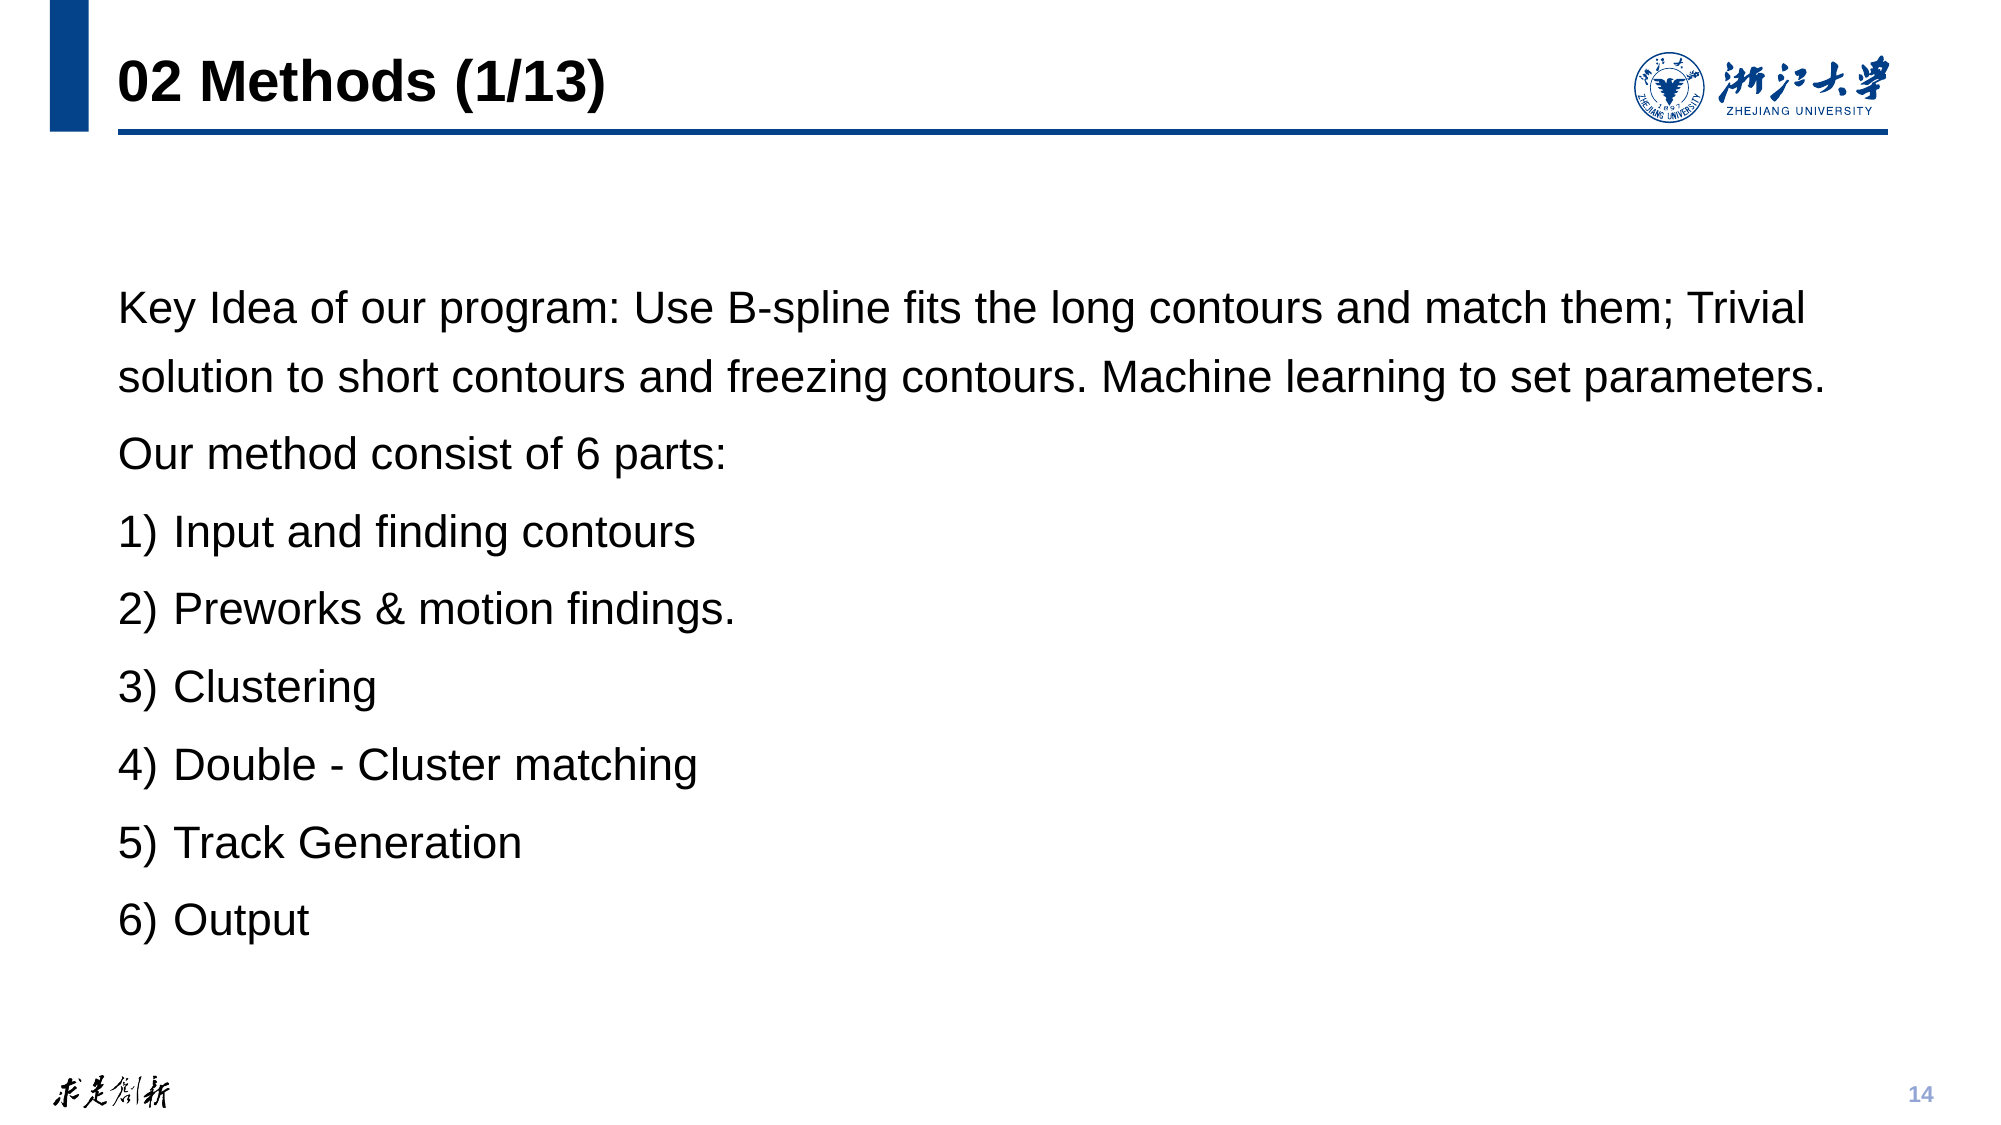

# 02 Methods (1/13)
Key Idea of our program: Use B-spline fits the long contours and match them; Trivial solution to short contours and freezing contours. Machine learning to set parameters.
Our method consist of 6 parts:
Input and finding contours
Preworks & motion findings.
Clustering
Double - Cluster matching
Track Generation
Output

14